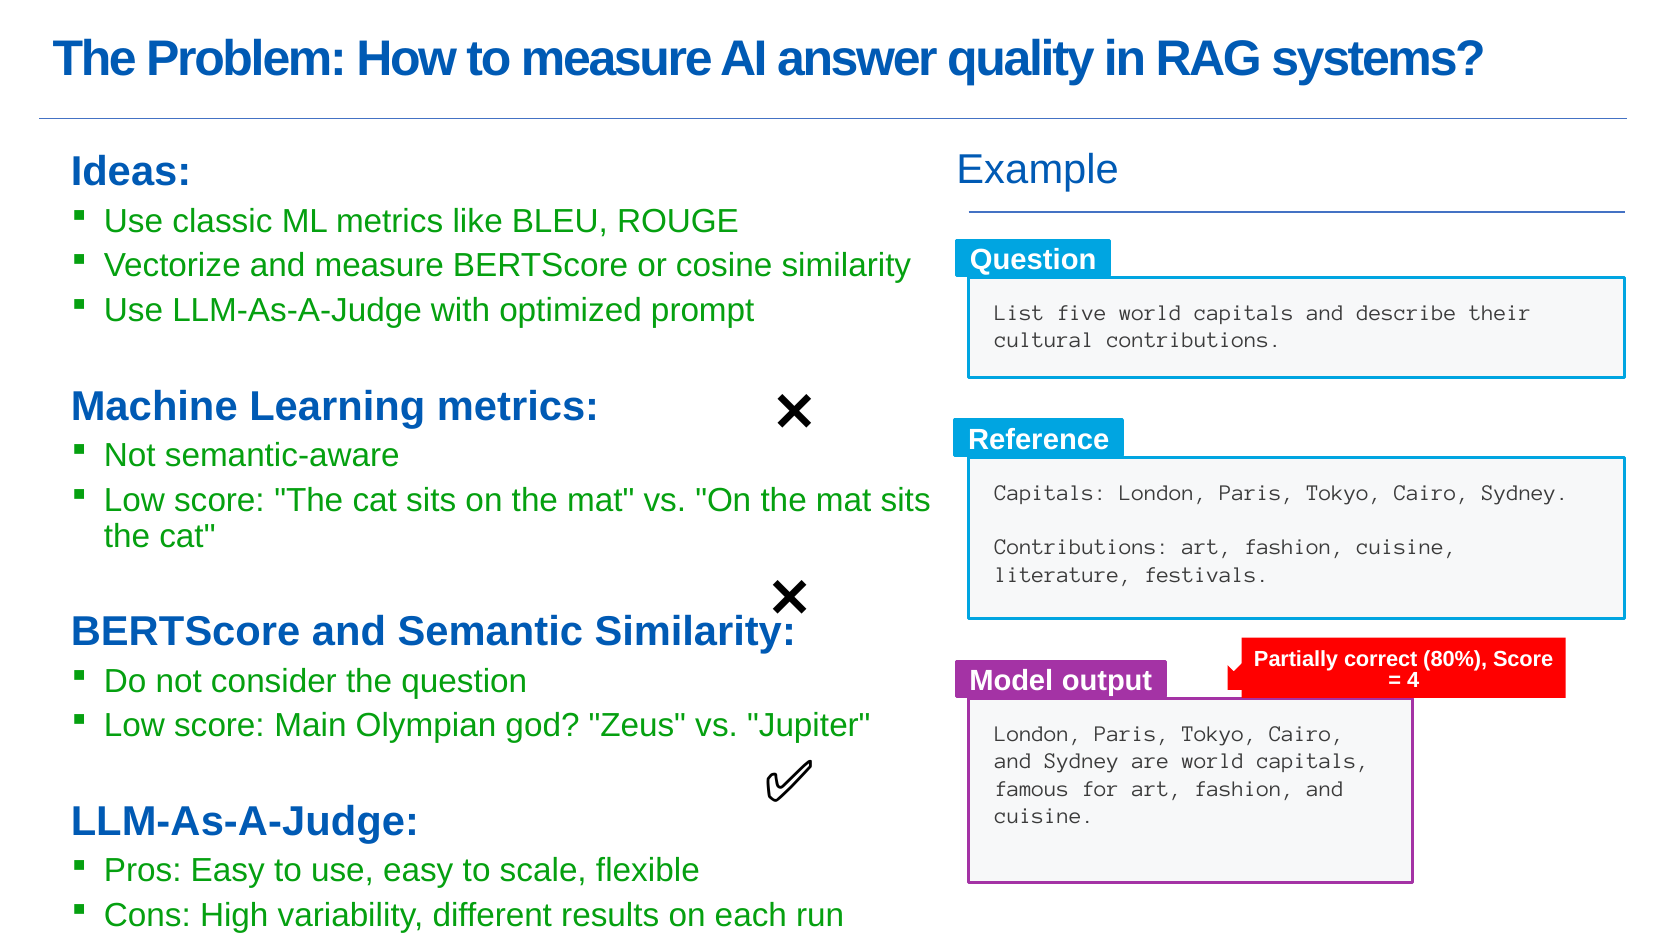

# The Problem: How to measure AI answer quality in RAG systems?
Example
Ideas:
Use classic ML metrics like BLEU, ROUGE
Vectorize and measure BERTScore or cosine similarity
Use LLM-As-A-Judge with optimized prompt
Machine Learning metrics:
Not semantic-aware
Low score: "The cat sits on the mat" vs. "On the mat sits the cat"
BERTScore and Semantic Similarity:
Do not consider the question
Low score: Main Olympian god? "Zeus" vs. "Jupiter"
LLM-As-A-Judge:
Pros: Easy to use, easy to scale, flexible
Cons: High variability, different results on each run
Question
List five world capitals and describe their cultural contributions.
❌
Reference
Capitals: London, Paris, Tokyo, Cairo, Sydney.

Contributions: art, fashion, cuisine, literature, festivals.
❌
Partially correct (80%), Score = 4

Model output
London, Paris, Tokyo, Cairo, and Sydney are world capitals, famous for art, fashion, and cuisine.
✅